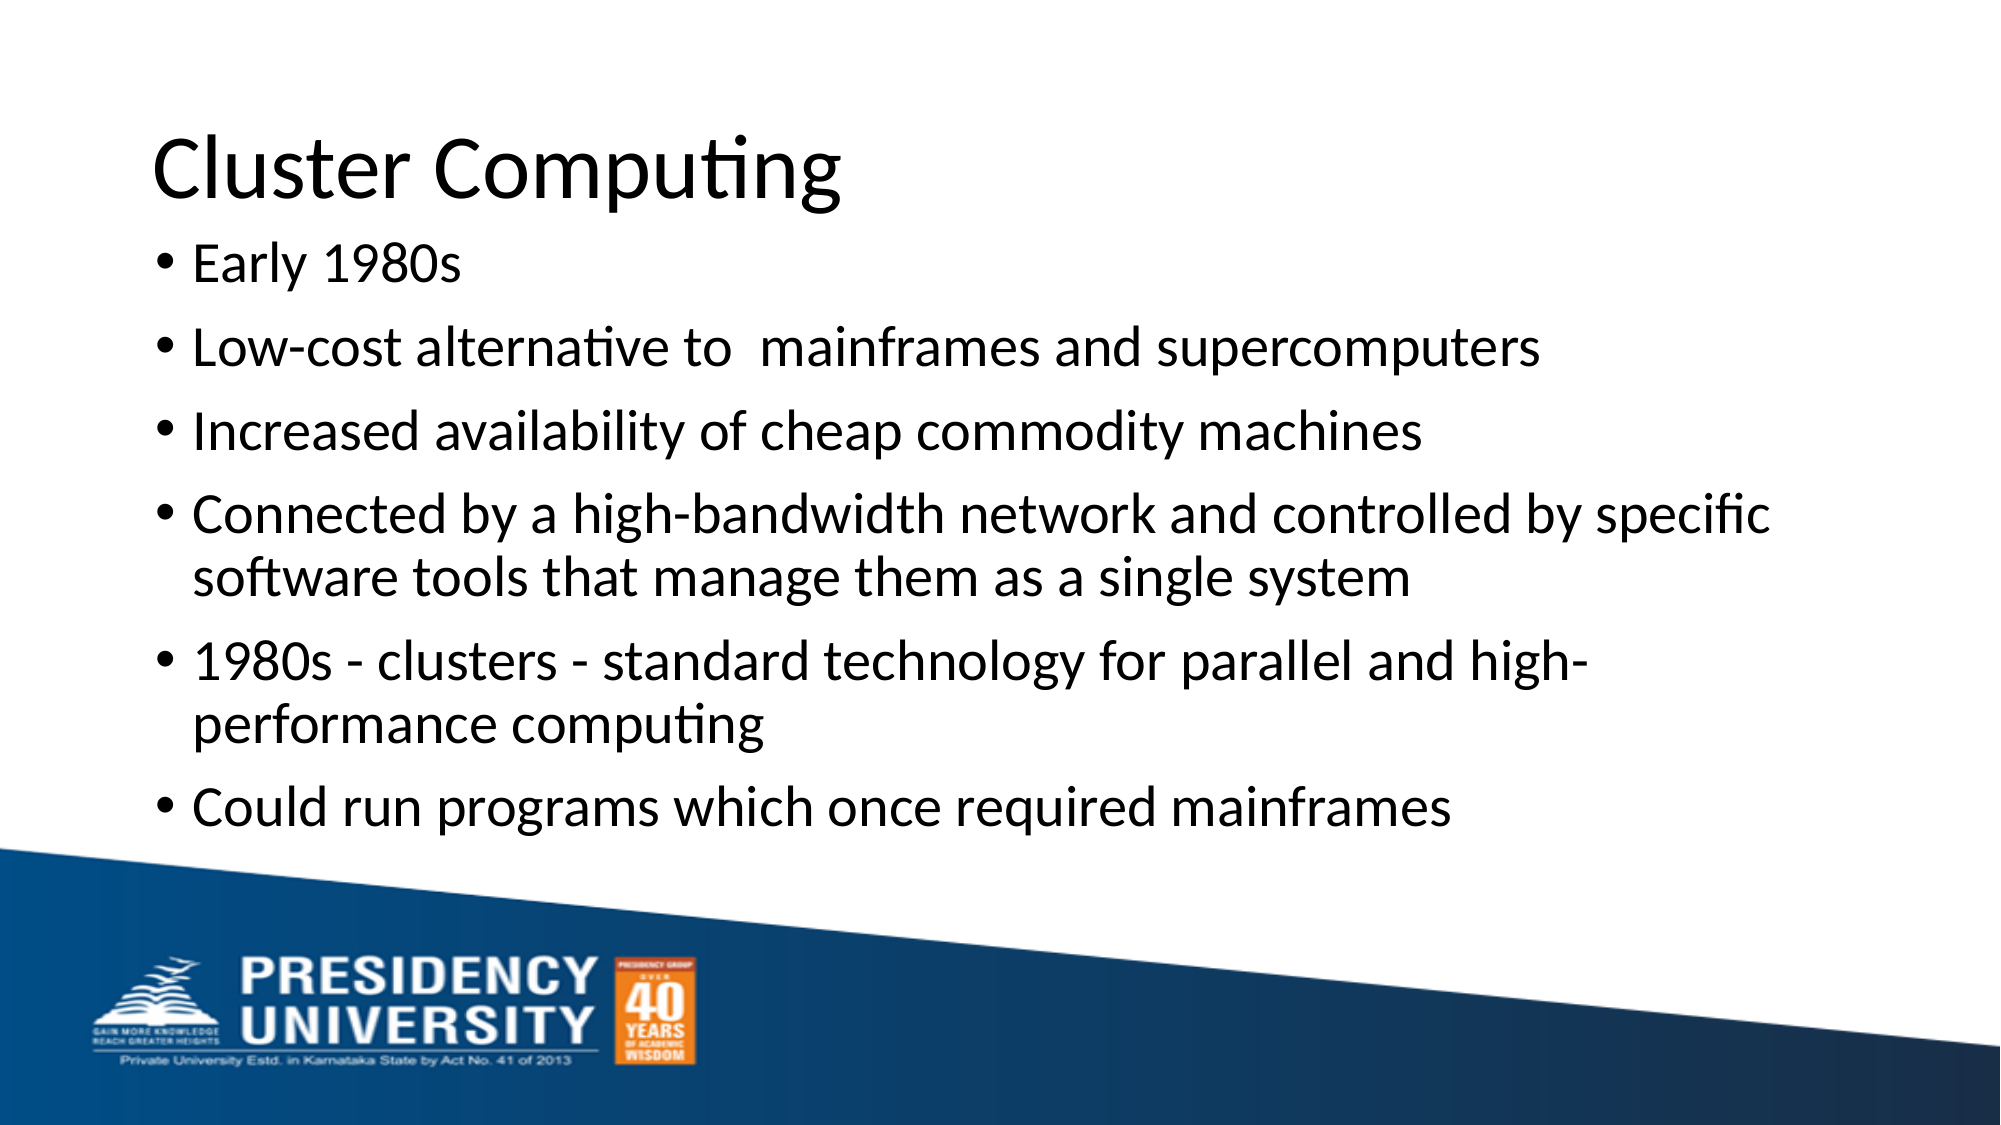

# Cluster Computing
Early 1980s
Low-cost alternative to  mainframes and supercomputers
Increased availability of cheap commodity machines
Connected by a high-bandwidth network and controlled by specific software tools that manage them as a single system
1980s - clusters - standard technology for parallel and high-performance computing
Could run programs which once required mainframes